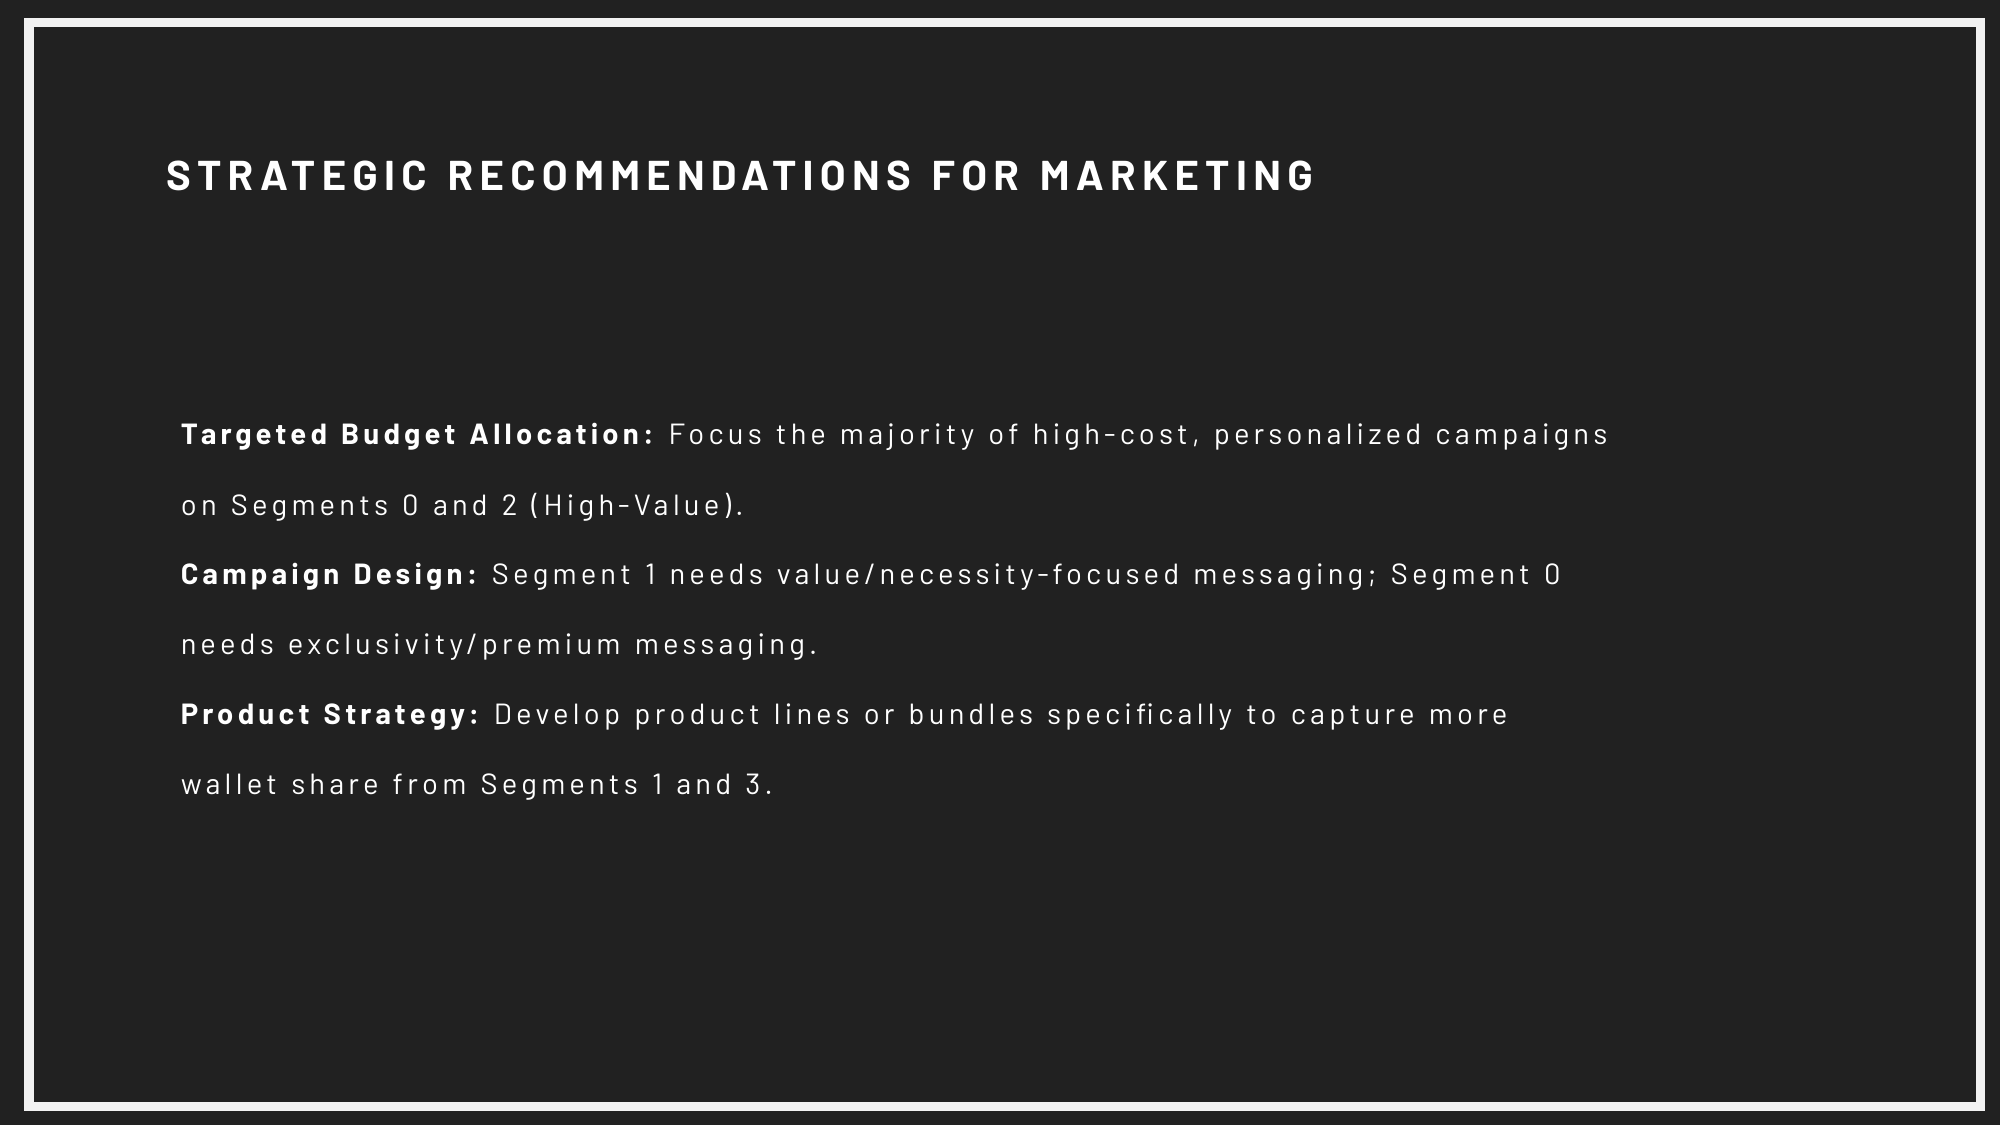

STRATEGIC RECOMMENDATIONS FOR MARKETING
Targeted Budget Allocation: Focus the majority of high-cost, personalized campaigns on Segments 0 and 2 (High-Value).
Campaign Design: Segment 1 needs value/necessity-focused messaging; Segment 0 needs exclusivity/premium messaging.
Product Strategy: Develop product lines or bundles specifically to capture more wallet share from Segments 1 and 3.